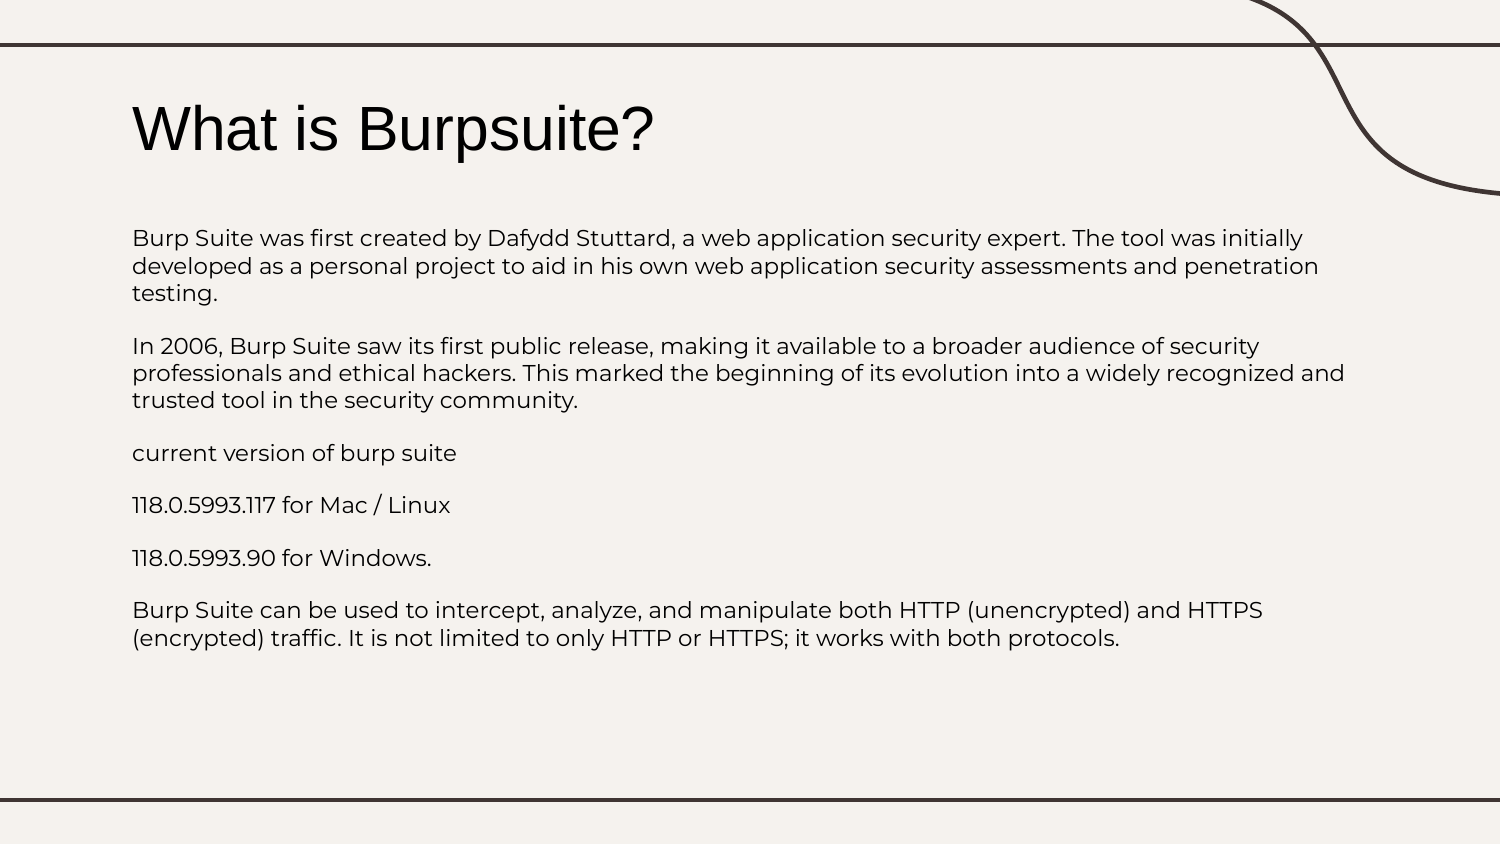

# What is Burpsuite?
Burp Suite was first created by Dafydd Stuttard, a web application security expert. The tool was initially developed as a personal project to aid in his own web application security assessments and penetration testing.
In 2006, Burp Suite saw its first public release, making it available to a broader audience of security professionals and ethical hackers. This marked the beginning of its evolution into a widely recognized and trusted tool in the security community.
current version of burp suite
118.0.5993.117 for Mac / Linux
118.0.5993.90 for Windows.
Burp Suite can be used to intercept, analyze, and manipulate both HTTP (unencrypted) and HTTPS (encrypted) traffic. It is not limited to only HTTP or HTTPS; it works with both protocols.